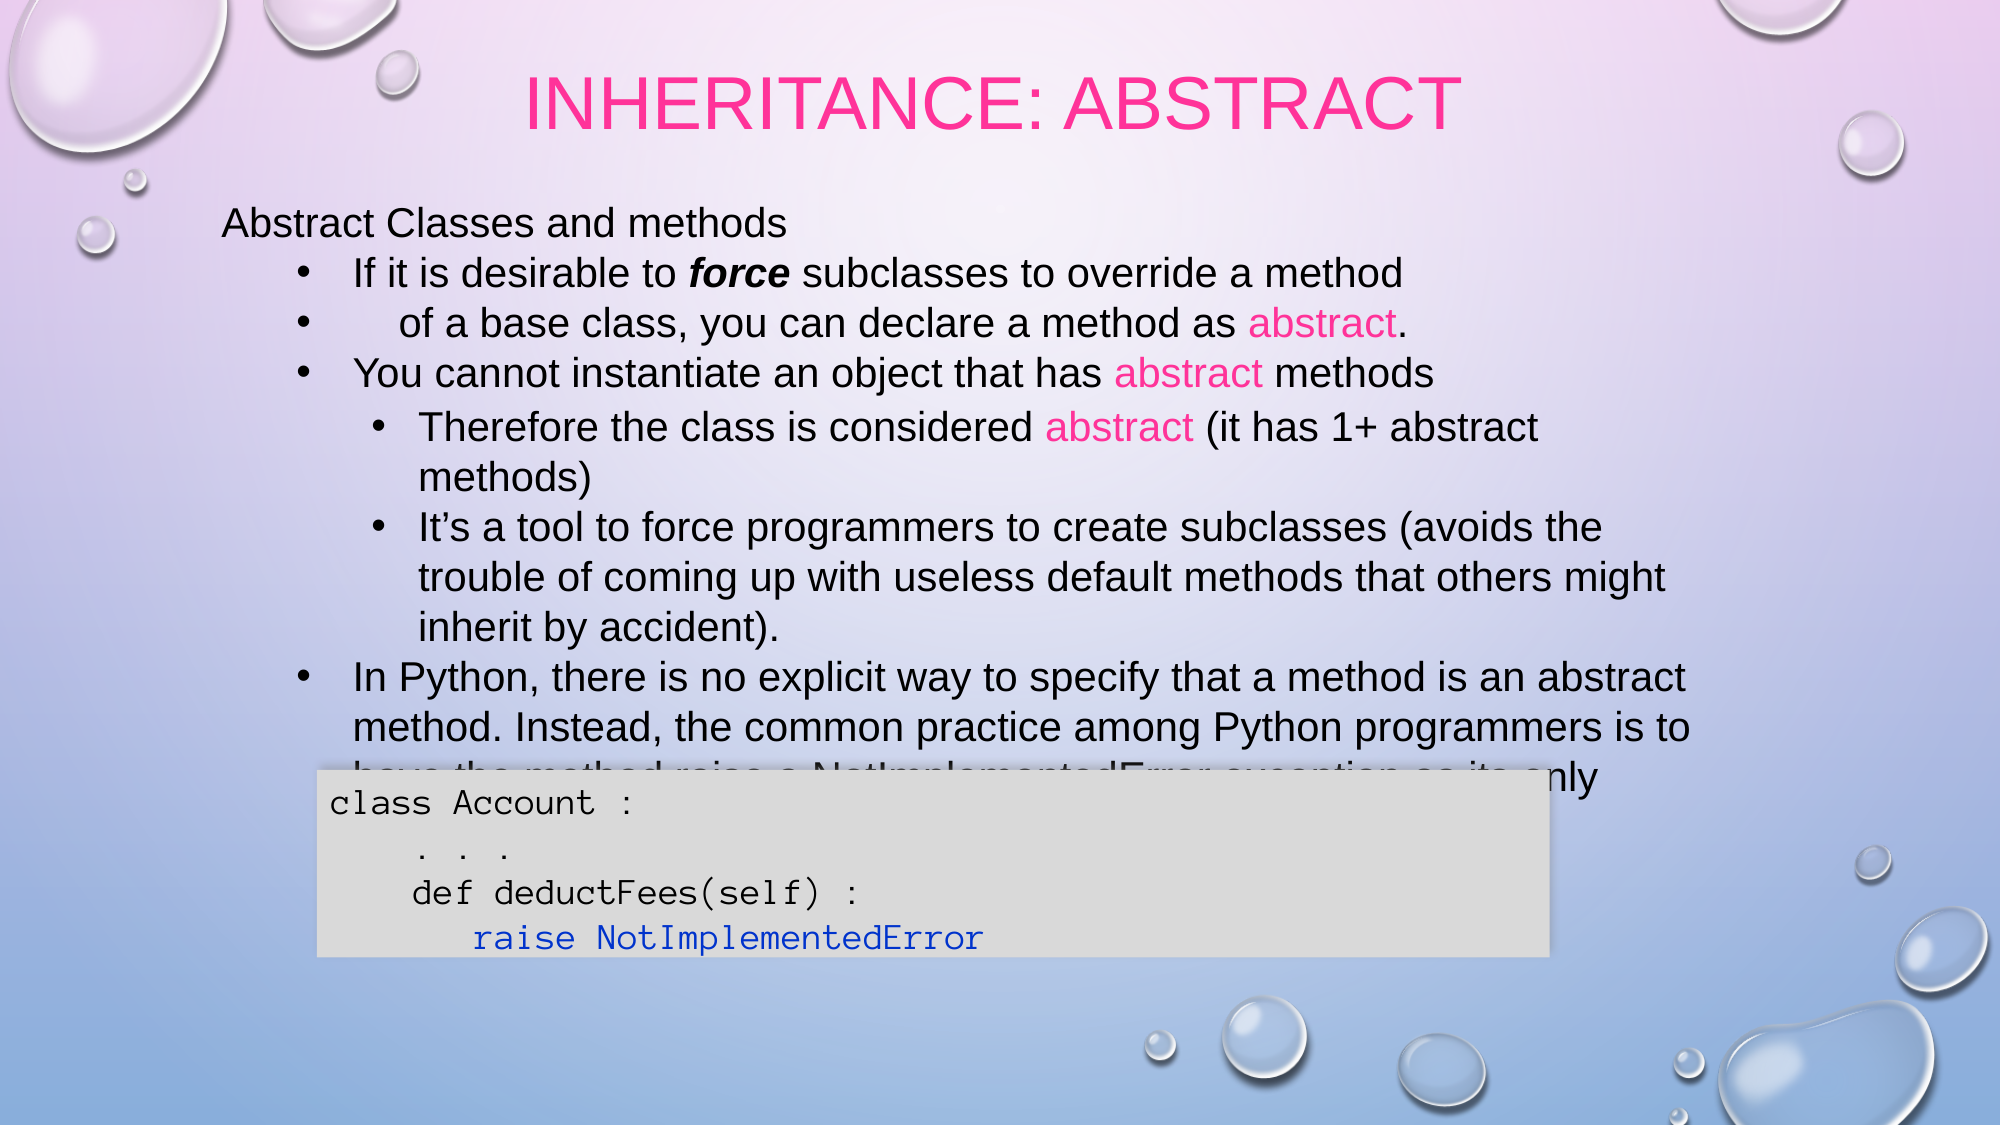

# Inheritance: Abstract
Abstract Classes and methods
If it is desirable to force subclasses to override a method
    of a base class, you can declare a method as abstract.
You cannot instantiate an object that has abstract methods
Therefore the class is considered abstract (it has 1+ abstract methods)
It’s a tool to force programmers to create subclasses (avoids the trouble of coming up with useless default methods that others might inherit by accident).
In Python, there is no explicit way to specify that a method is an abstract method. Instead, the common practice among Python programmers is to have the method raise a NotImplementedError exception as its only statement:

class Account :
    . . .
    def deductFees(self) :
       raise NotImplementedError